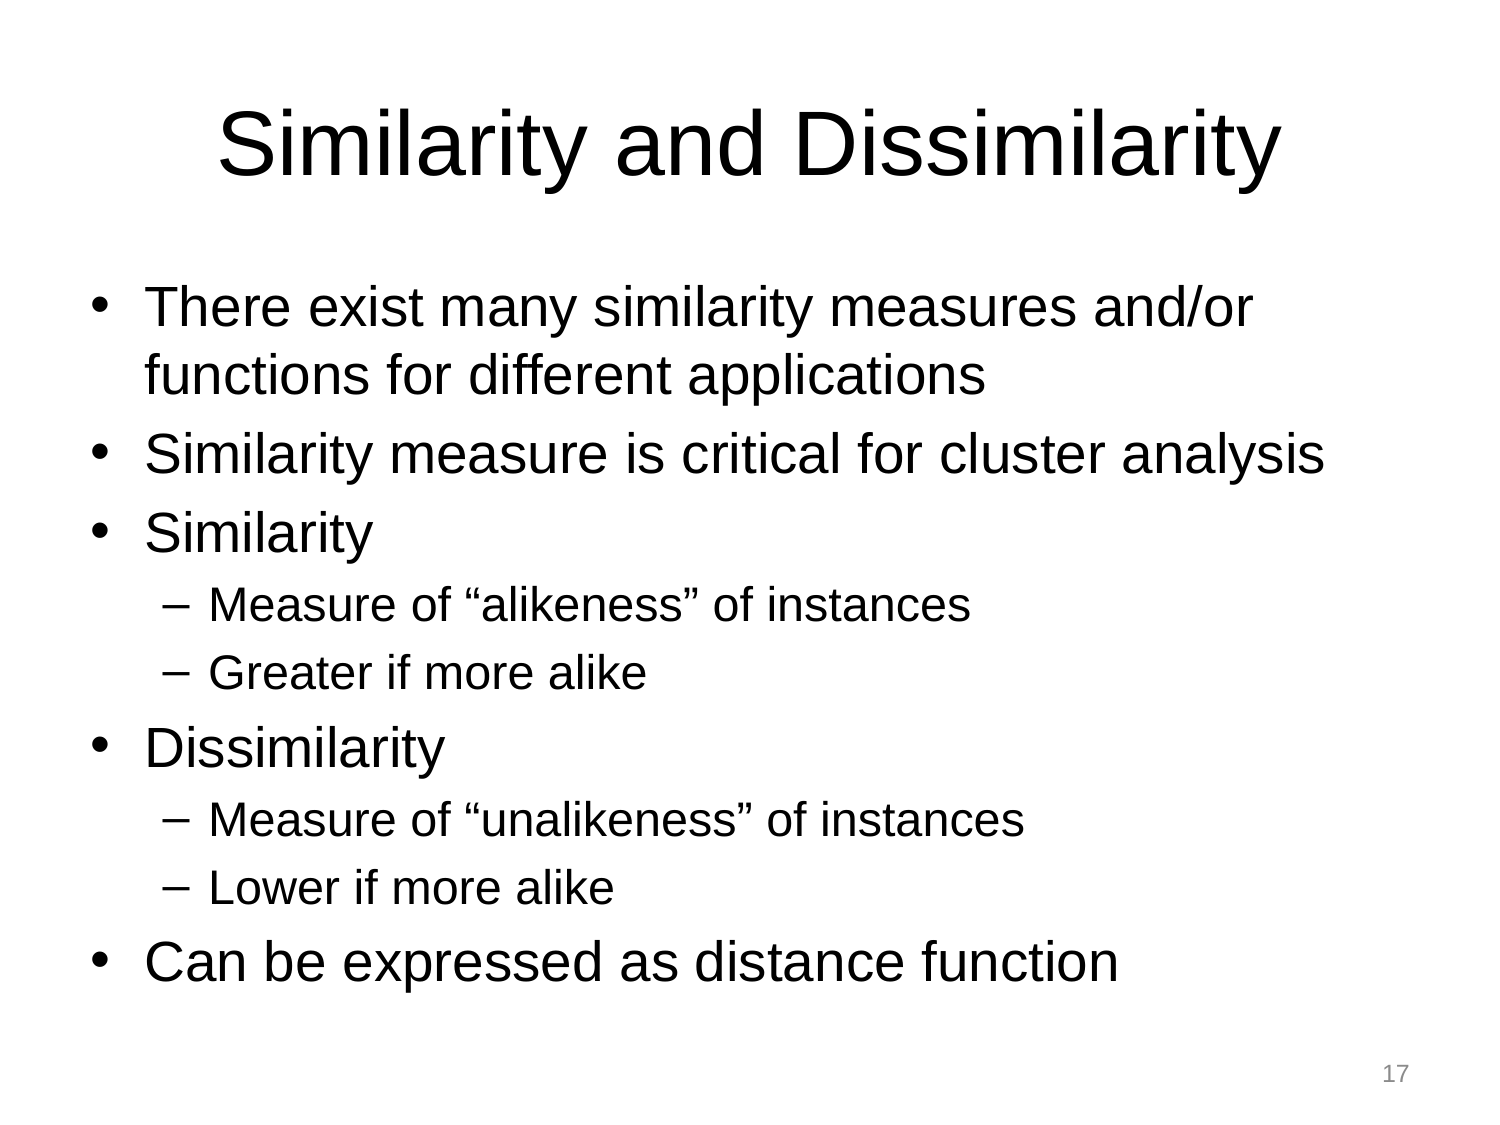

# Similarity and Dissimilarity
There exist many similarity measures and/or functions for different applications
Similarity measure is critical for cluster analysis
Similarity
Measure of “alikeness” of instances
Greater if more alike
Dissimilarity
Measure of “unalikeness” of instances
Lower if more alike
Can be expressed as distance function

17